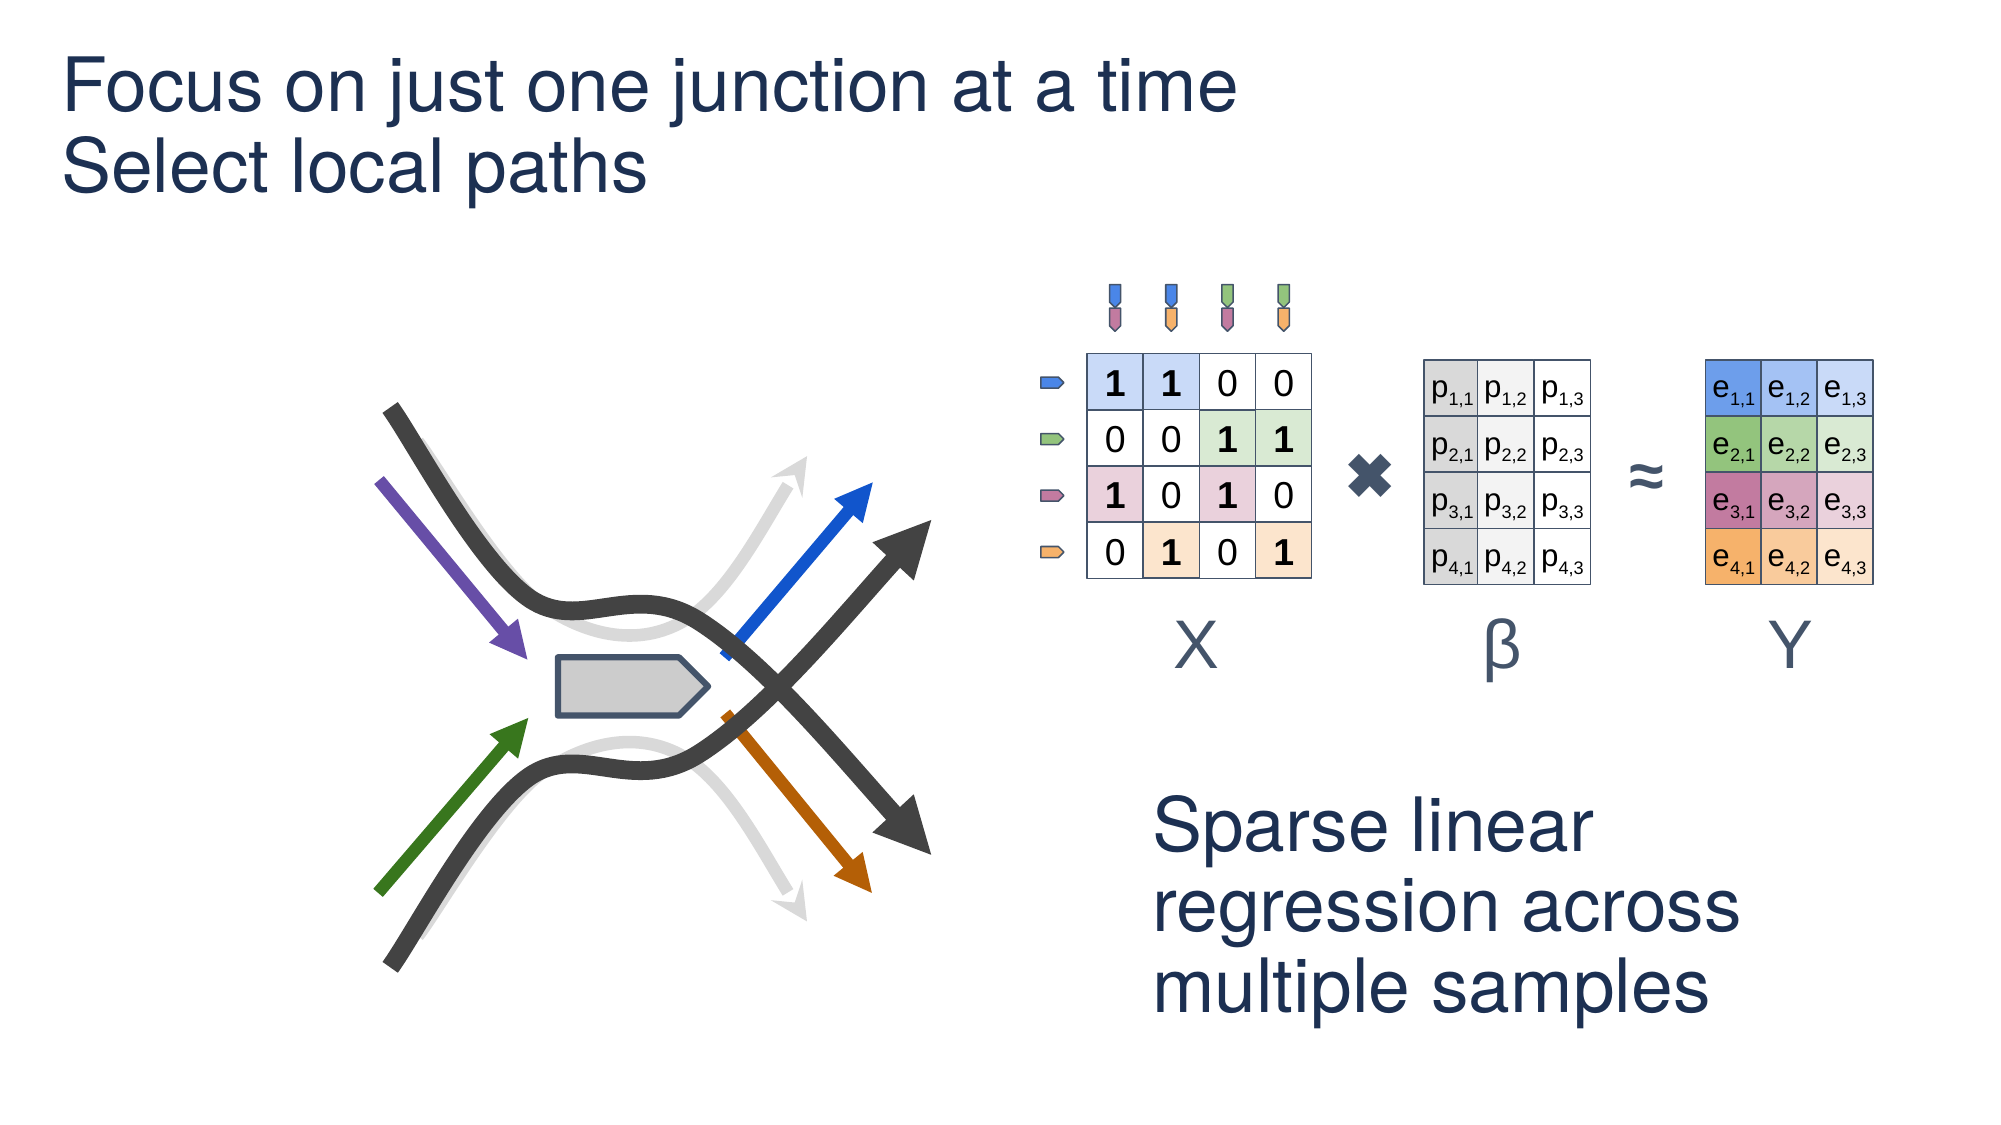

Focus on just one junction at a time
Select local paths

0
1
1
0
e1,1
e1,2
e1,3
p1,1
p1,2
p1,3

1
0
0
1
e2,1
e2,2
e2,3
p2,1
p2,2
p2,3

✖
≈
0
0
1
1
p3,1
p3,2
p3,3
e3,1
e3,2
e3,3

1
1
0
0
p4,1
p4,2
p4,3
e4,1
e4,2
e4,3

X
β
Y

# Sparse linear regression across multiple samples